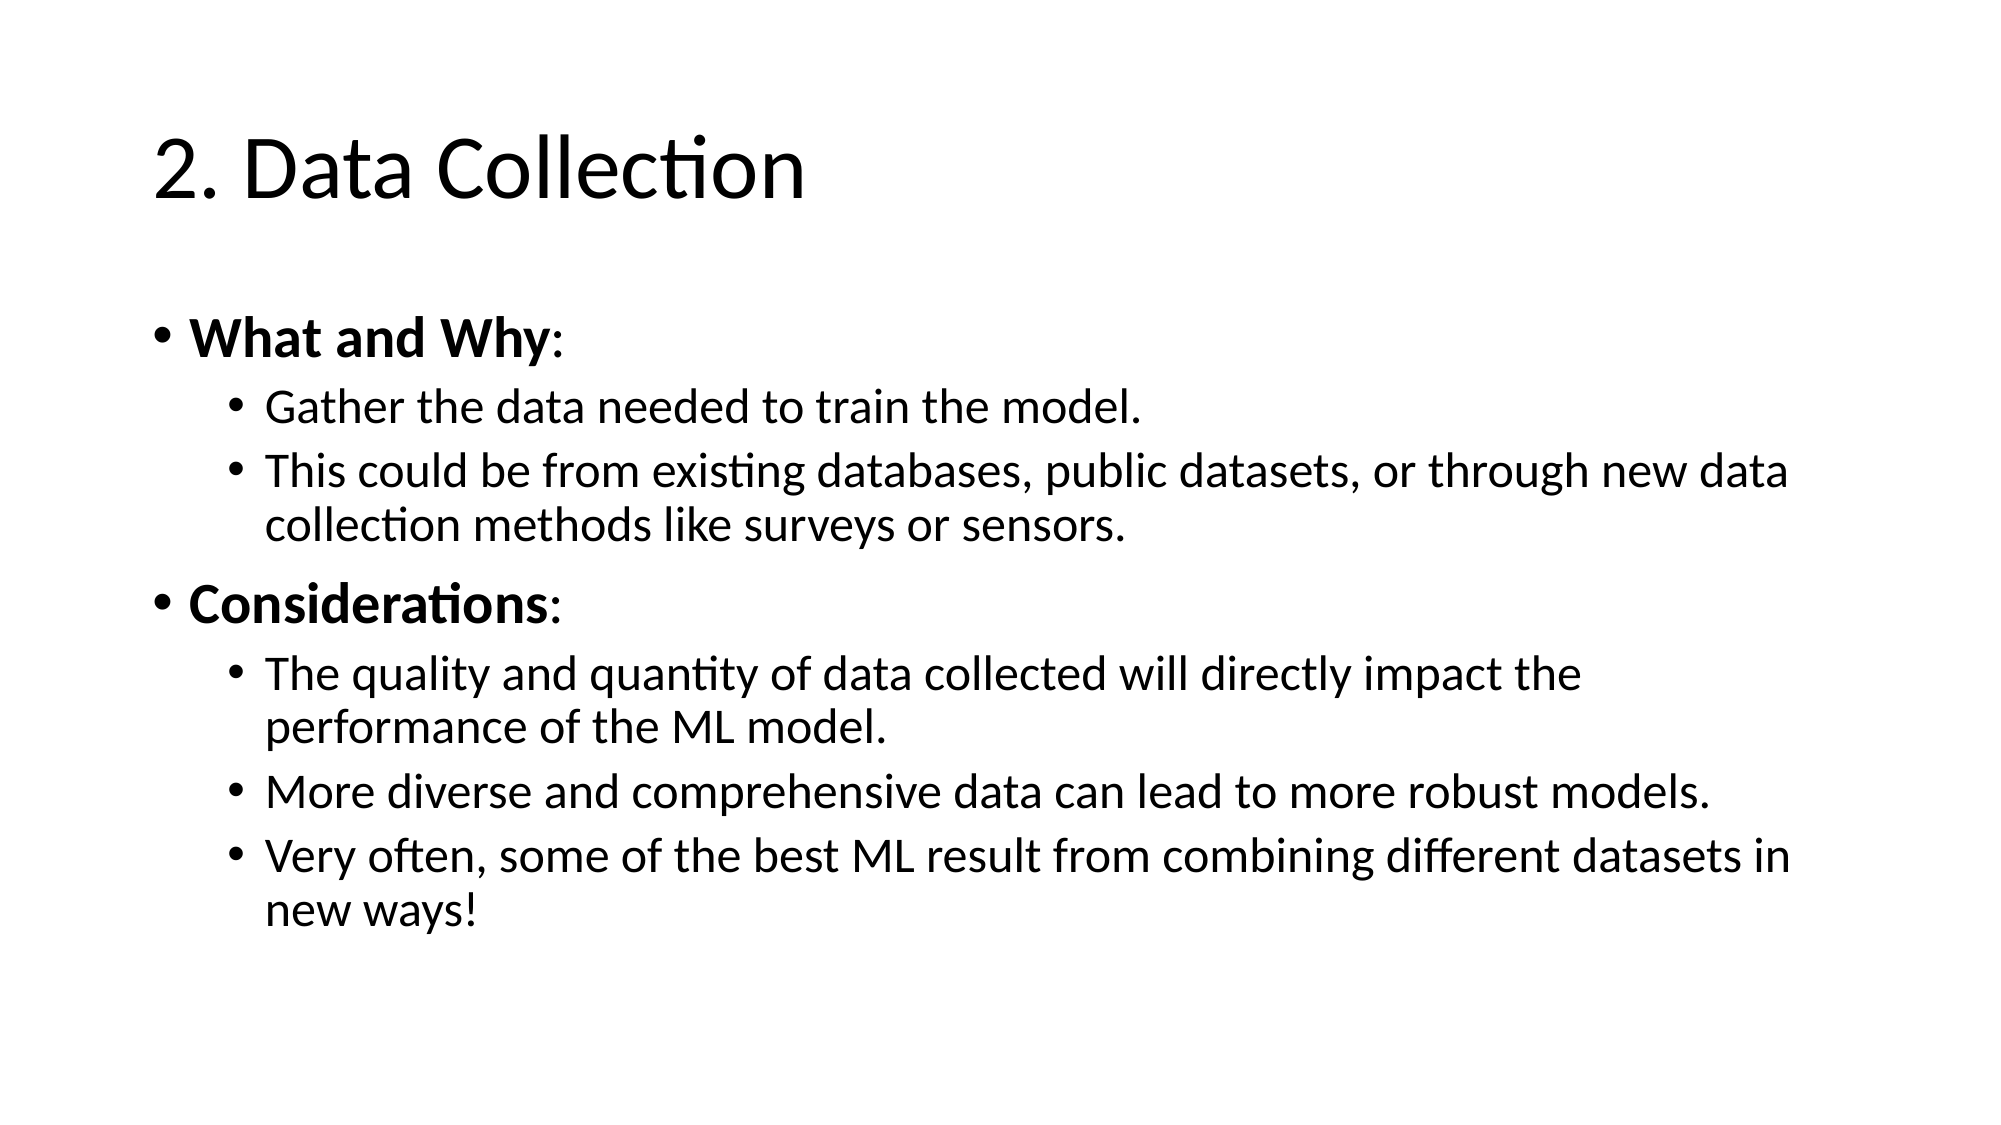

# 2. Data Collection
What and Why:
Gather the data needed to train the model.
This could be from existing databases, public datasets, or through new data collection methods like surveys or sensors.
Considerations:
The quality and quantity of data collected will directly impact the performance of the ML model.
More diverse and comprehensive data can lead to more robust models.
Very often, some of the best ML result from combining different datasets in new ways!